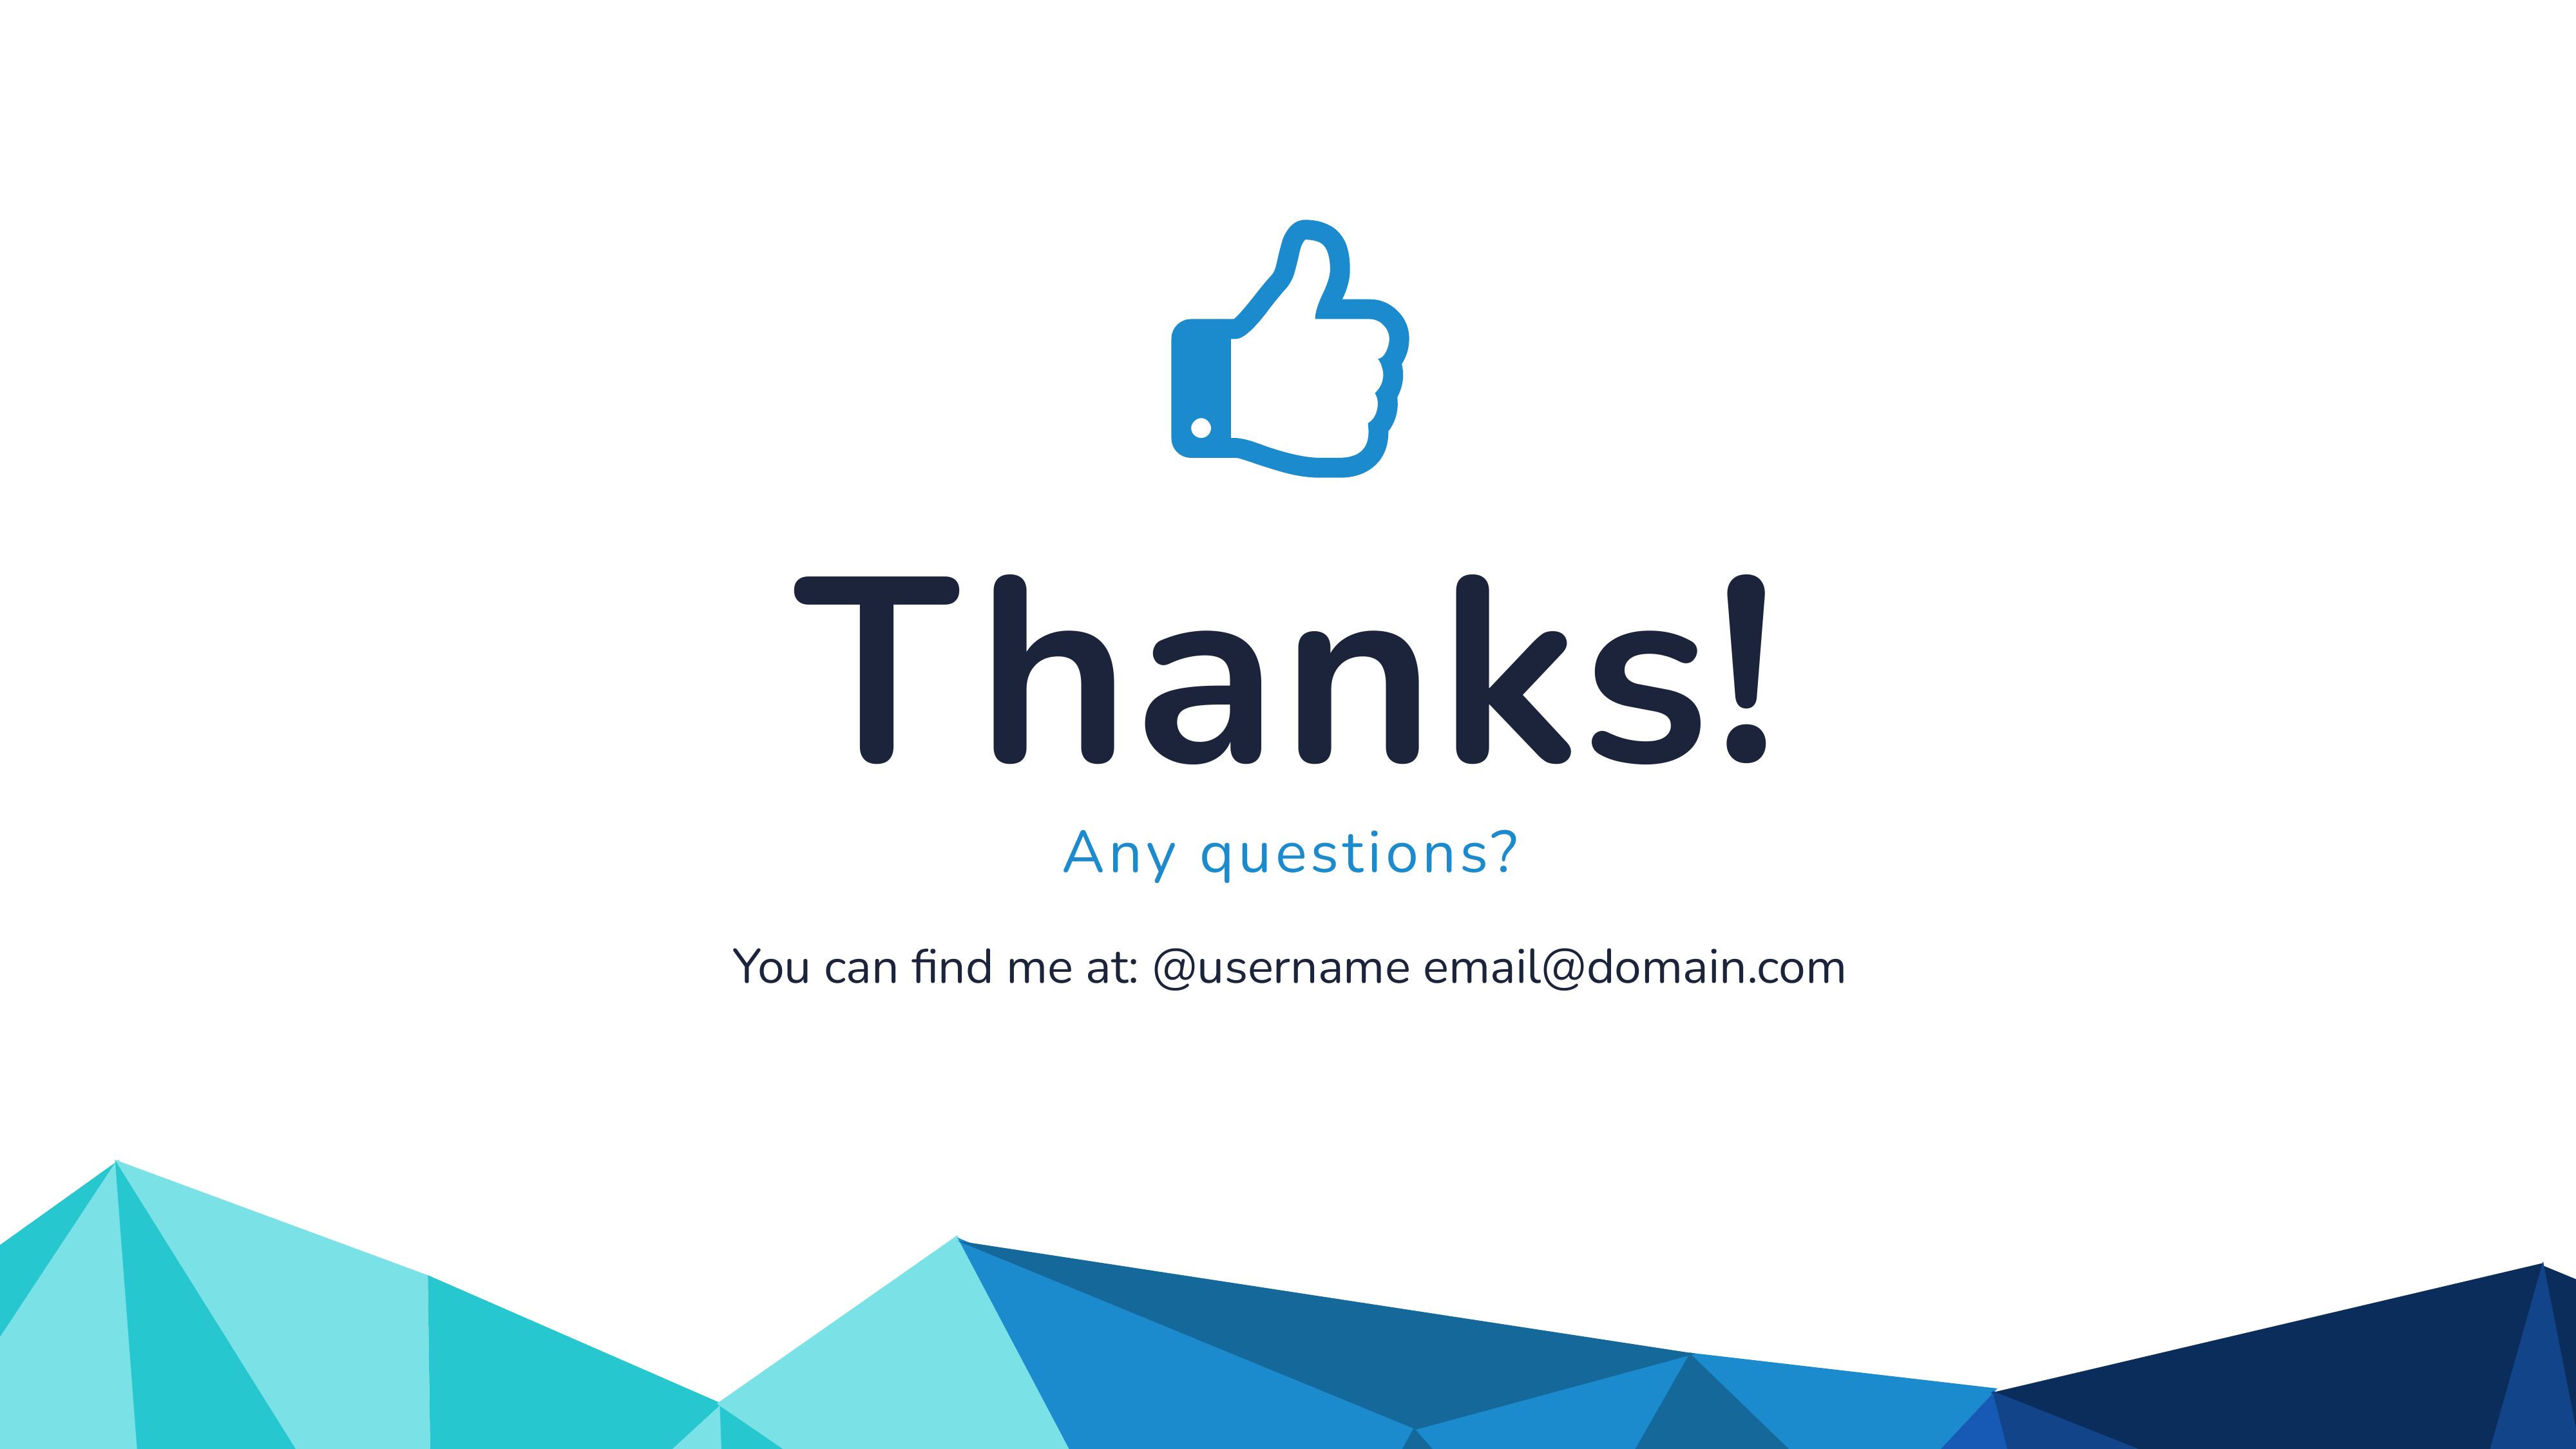

Thanks!
Any questions?
You can find me at: @username email@domain.com